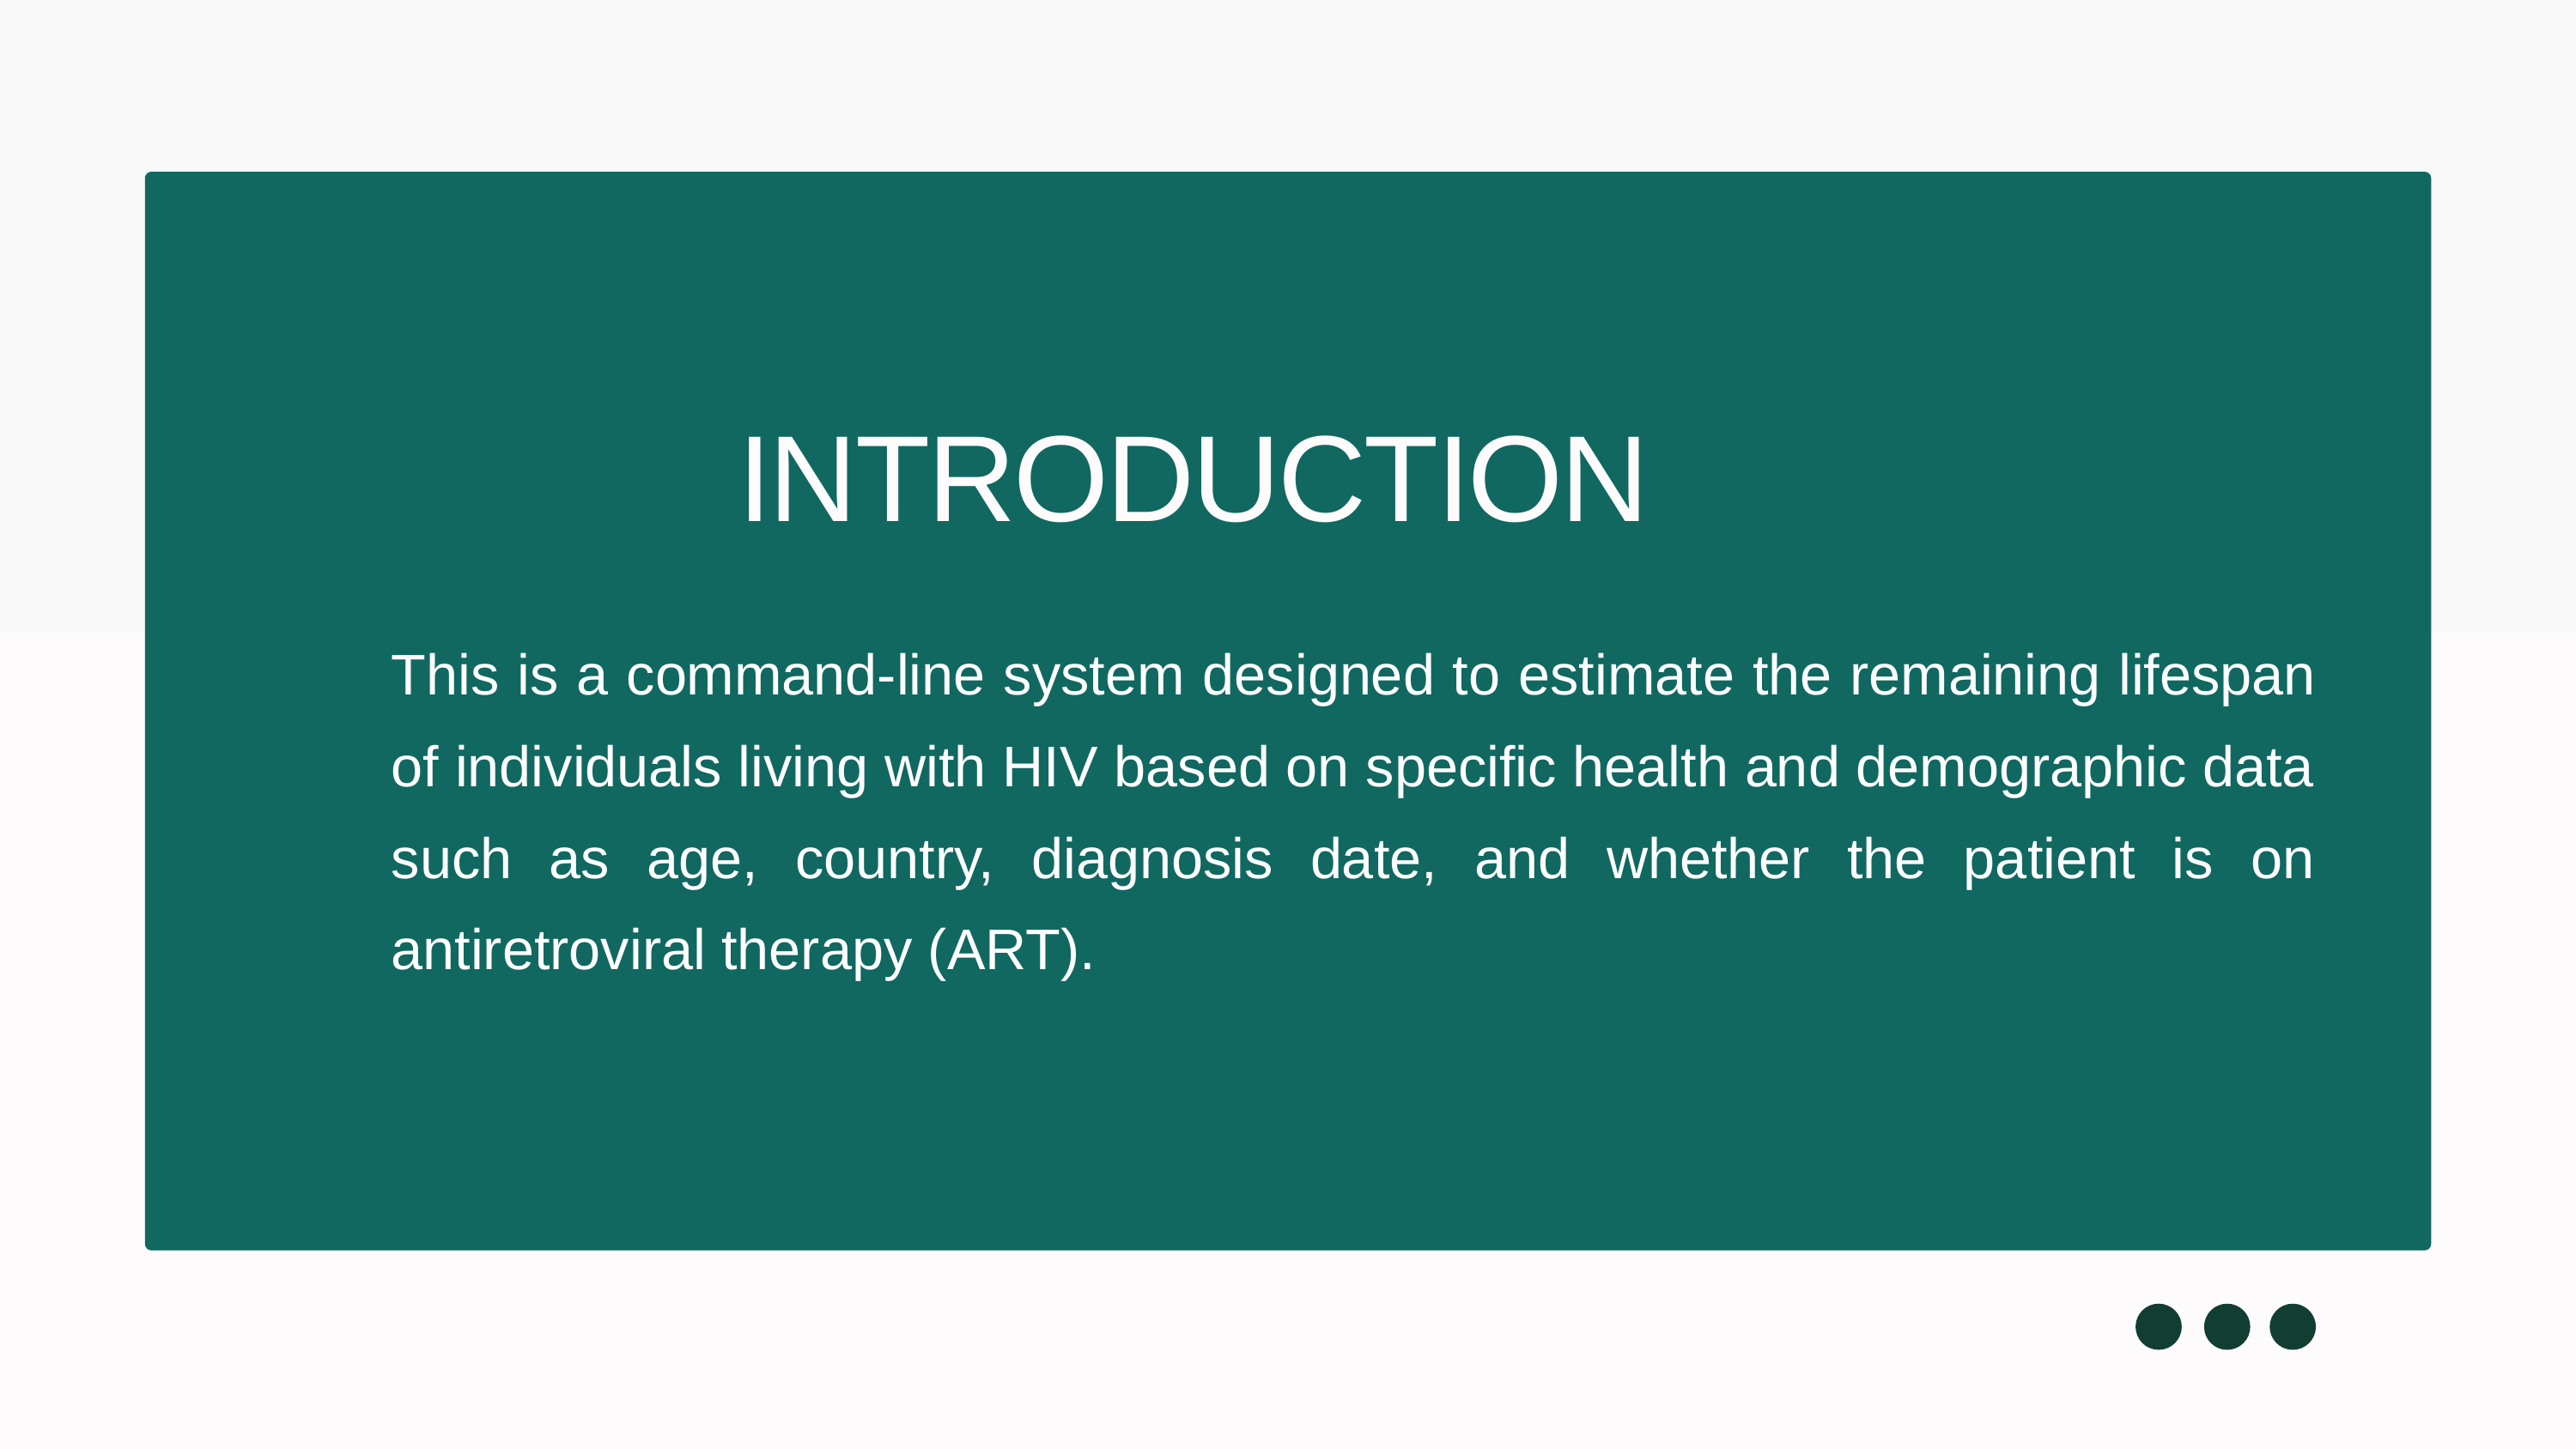

INTRODUCTION
This is a command-line system designed to estimate the remaining lifespan of individuals living with HIV based on specific health and demographic data such as age, country, diagnosis date, and whether the patient is on antiretroviral therapy (ART).